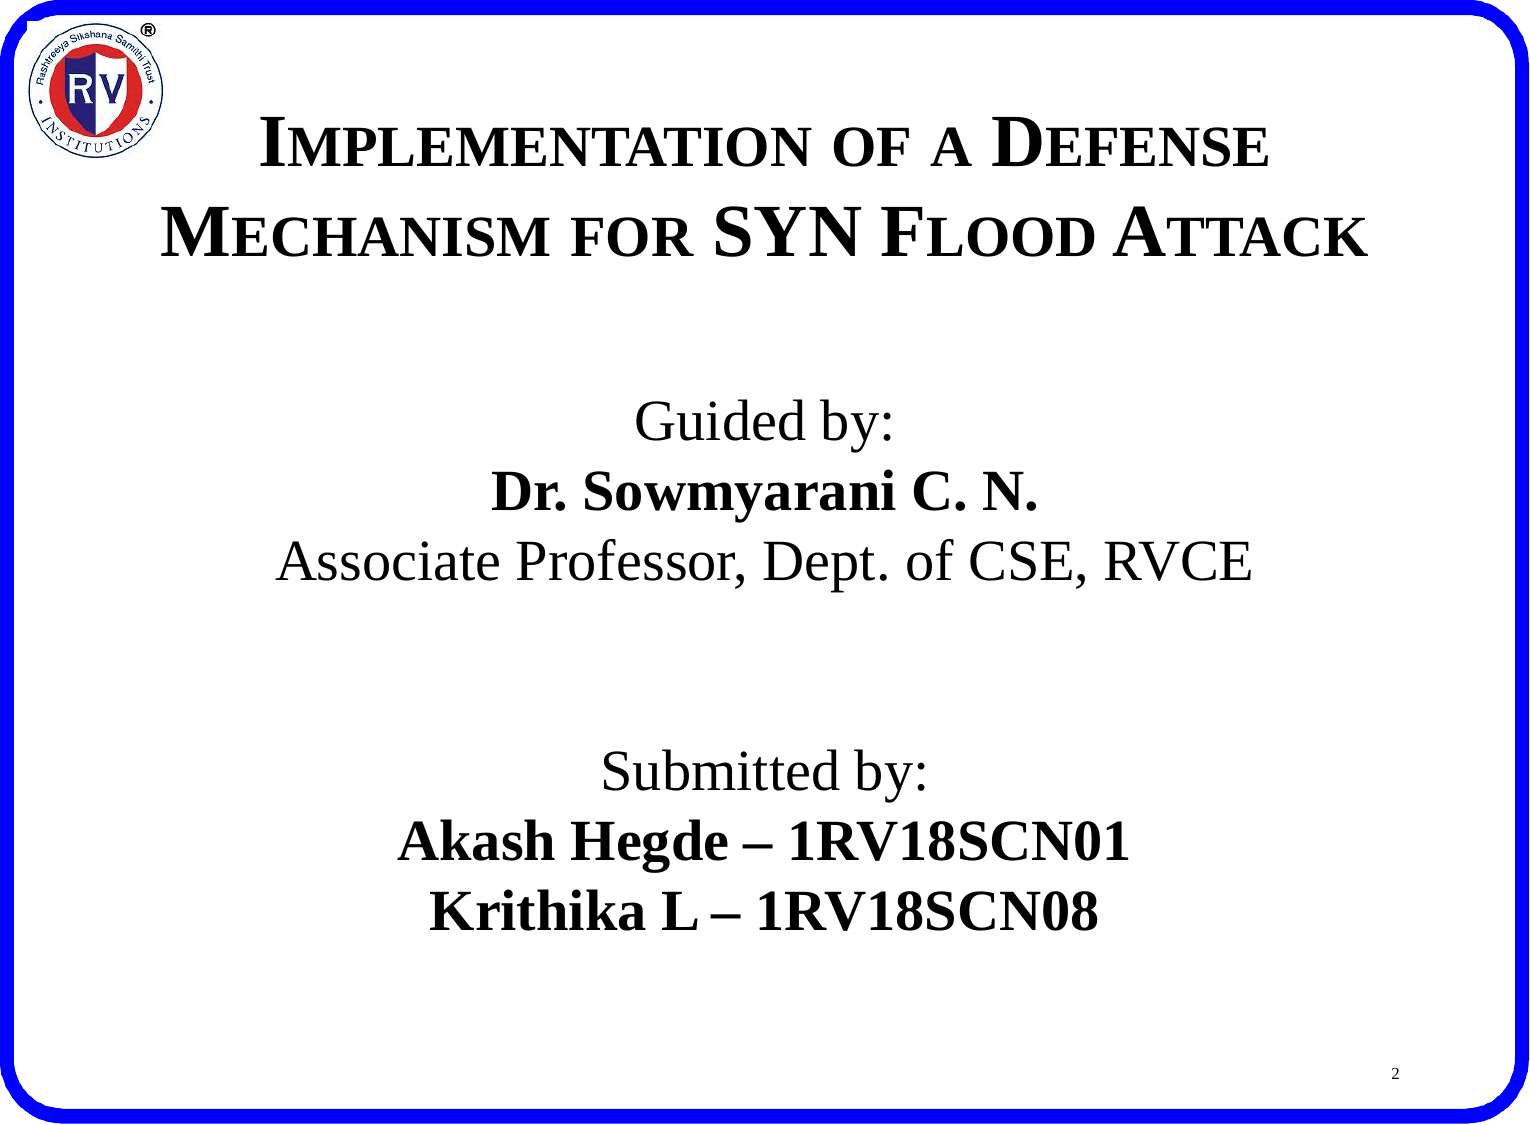

# IMPLEMENTATION OF A DEFENSE MECHANISM FOR SYN FLOOD ATTACK
Guided by:
Dr. Sowmyarani C. N.
Associate Professor, Dept. of CSE, RVCE

Submitted by:
Akash Hegde – 1RV18SCN01
Krithika L – 1RV18SCN08
2